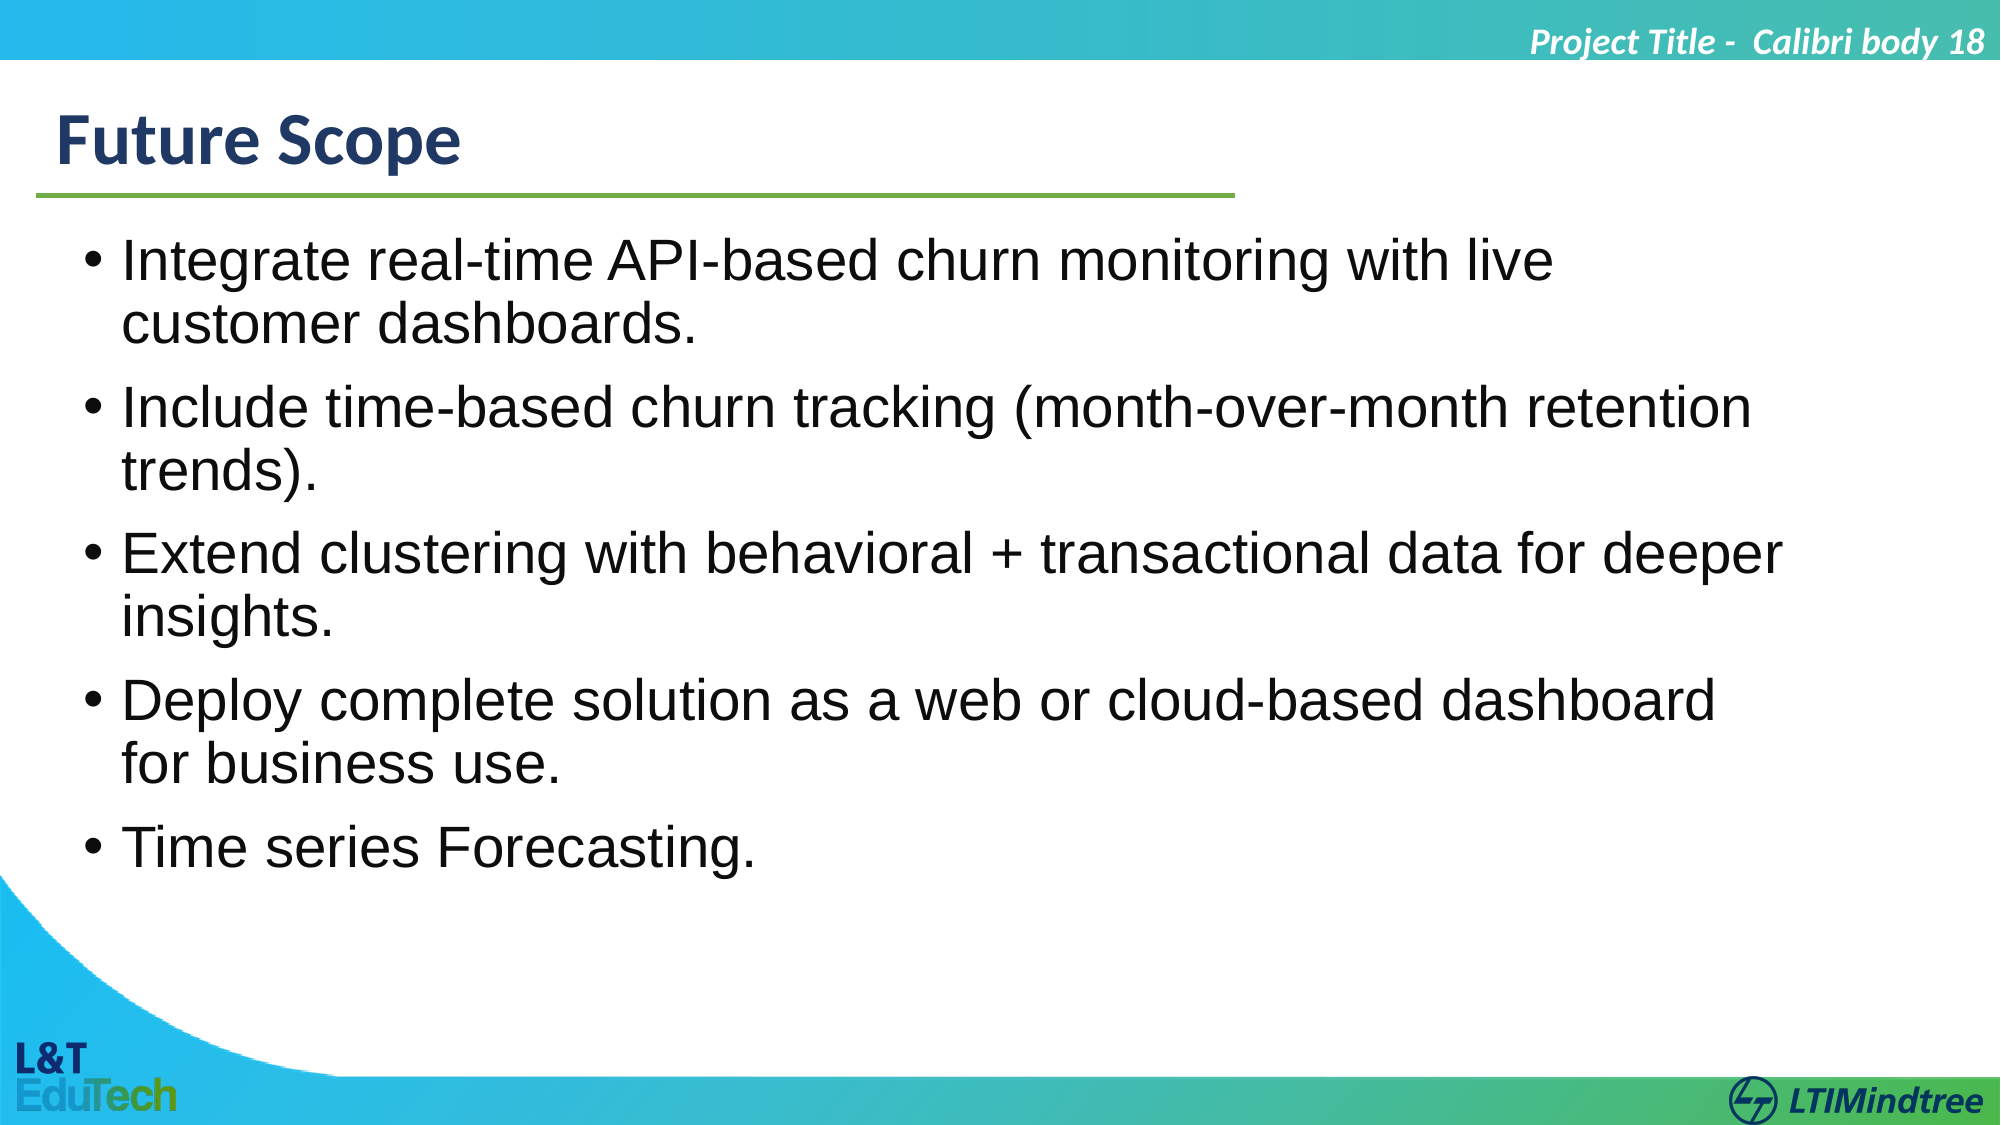

Project Title -  Calibri body 18

Future Scope
Integrate real-time API-based churn monitoring with live customer dashboards.
Include time-based churn tracking (month-over-month retention trends).
Extend clustering with behavioral + transactional data for deeper insights.
Deploy complete solution as a web or cloud-based dashboard for business use.
Time series Forecasting.